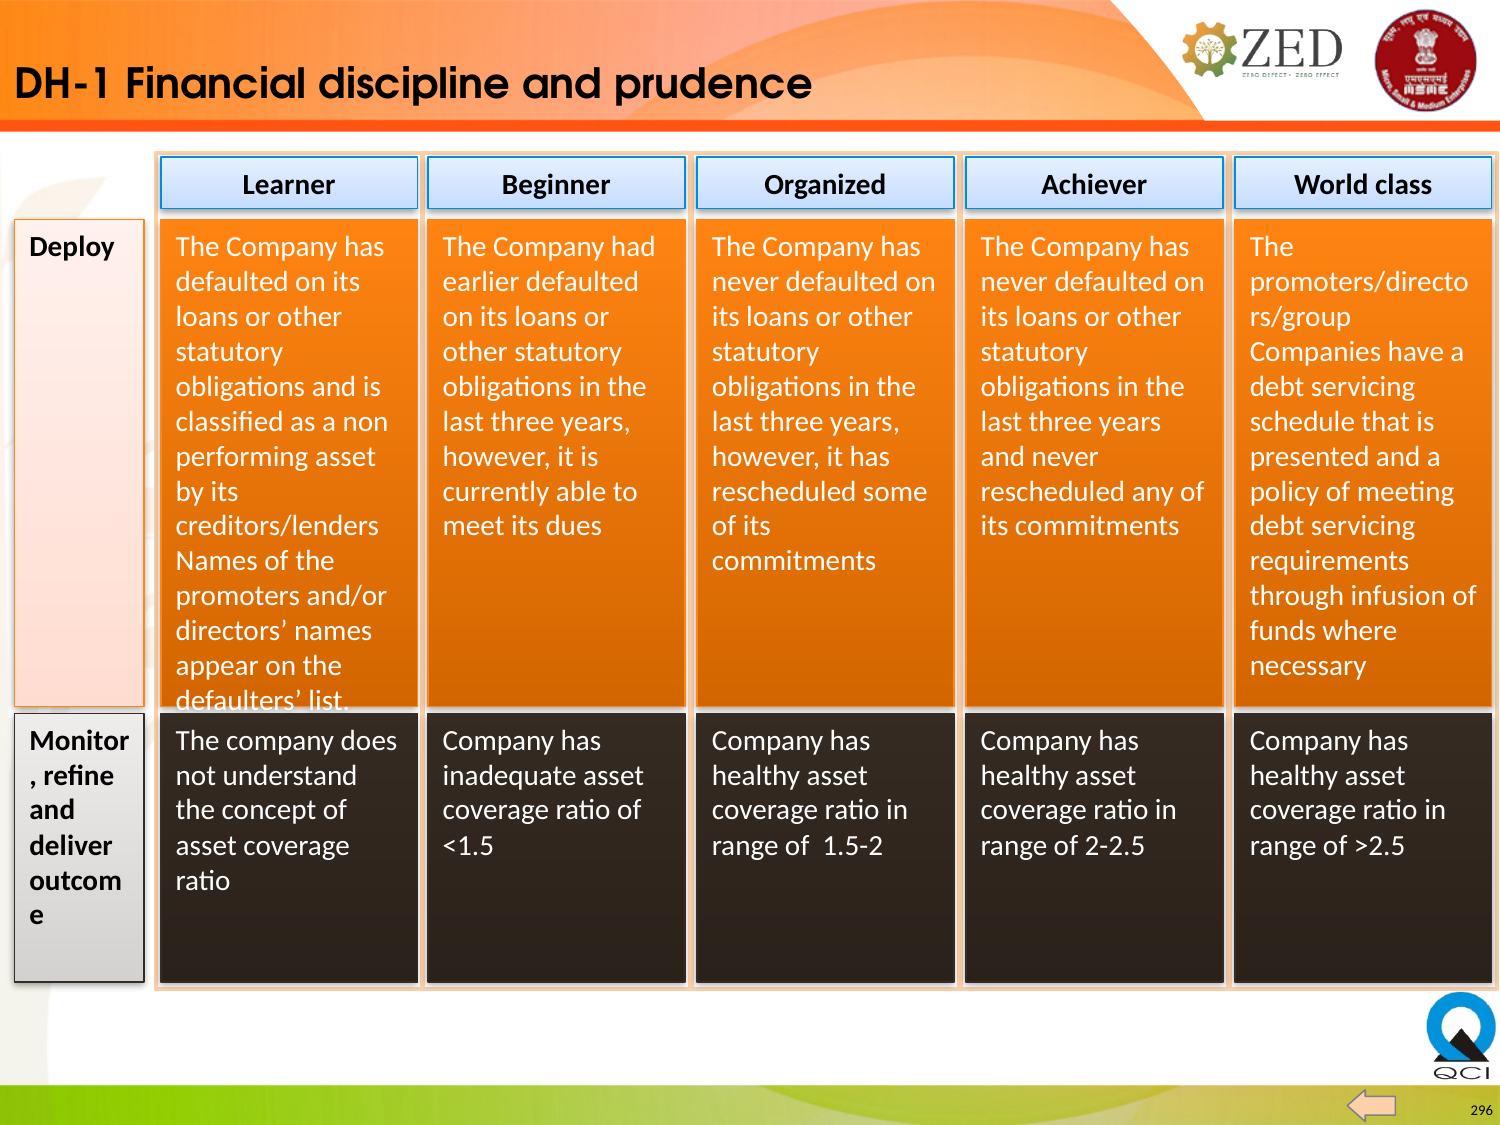

DH-1 Financial discipline and prudence

Learner
Beginner
Organized
Achiever
World class
Deploy
The Company has defaulted on its loans or other statutory obligations and is classified as a non performing asset by its creditors/lenders
Names of the promoters and/or directors’ names appear on the defaulters’ list.
The Company had earlier defaulted on its loans or other statutory obligations in the last three years, however, it is currently able to meet its dues
The Company has never defaulted on its loans or other statutory obligations in the last three years, however, it has rescheduled some of its commitments
The Company has never defaulted on its loans or other statutory obligations in the last three years and never rescheduled any of its commitments
The promoters/directors/group Companies have a debt servicing schedule that is  presented and a policy of meeting debt servicing requirements through infusion of funds where necessary
Monitor, refine and deliver outcome
The company does not understand the concept of asset coverage ratio
Company has inadequate asset coverage ratio of <1.5
Company has healthy asset coverage ratio in range of  1.5-2
Company has healthy asset coverage ratio in range of 2-2.5
Company has healthy asset coverage ratio in range of >2.5